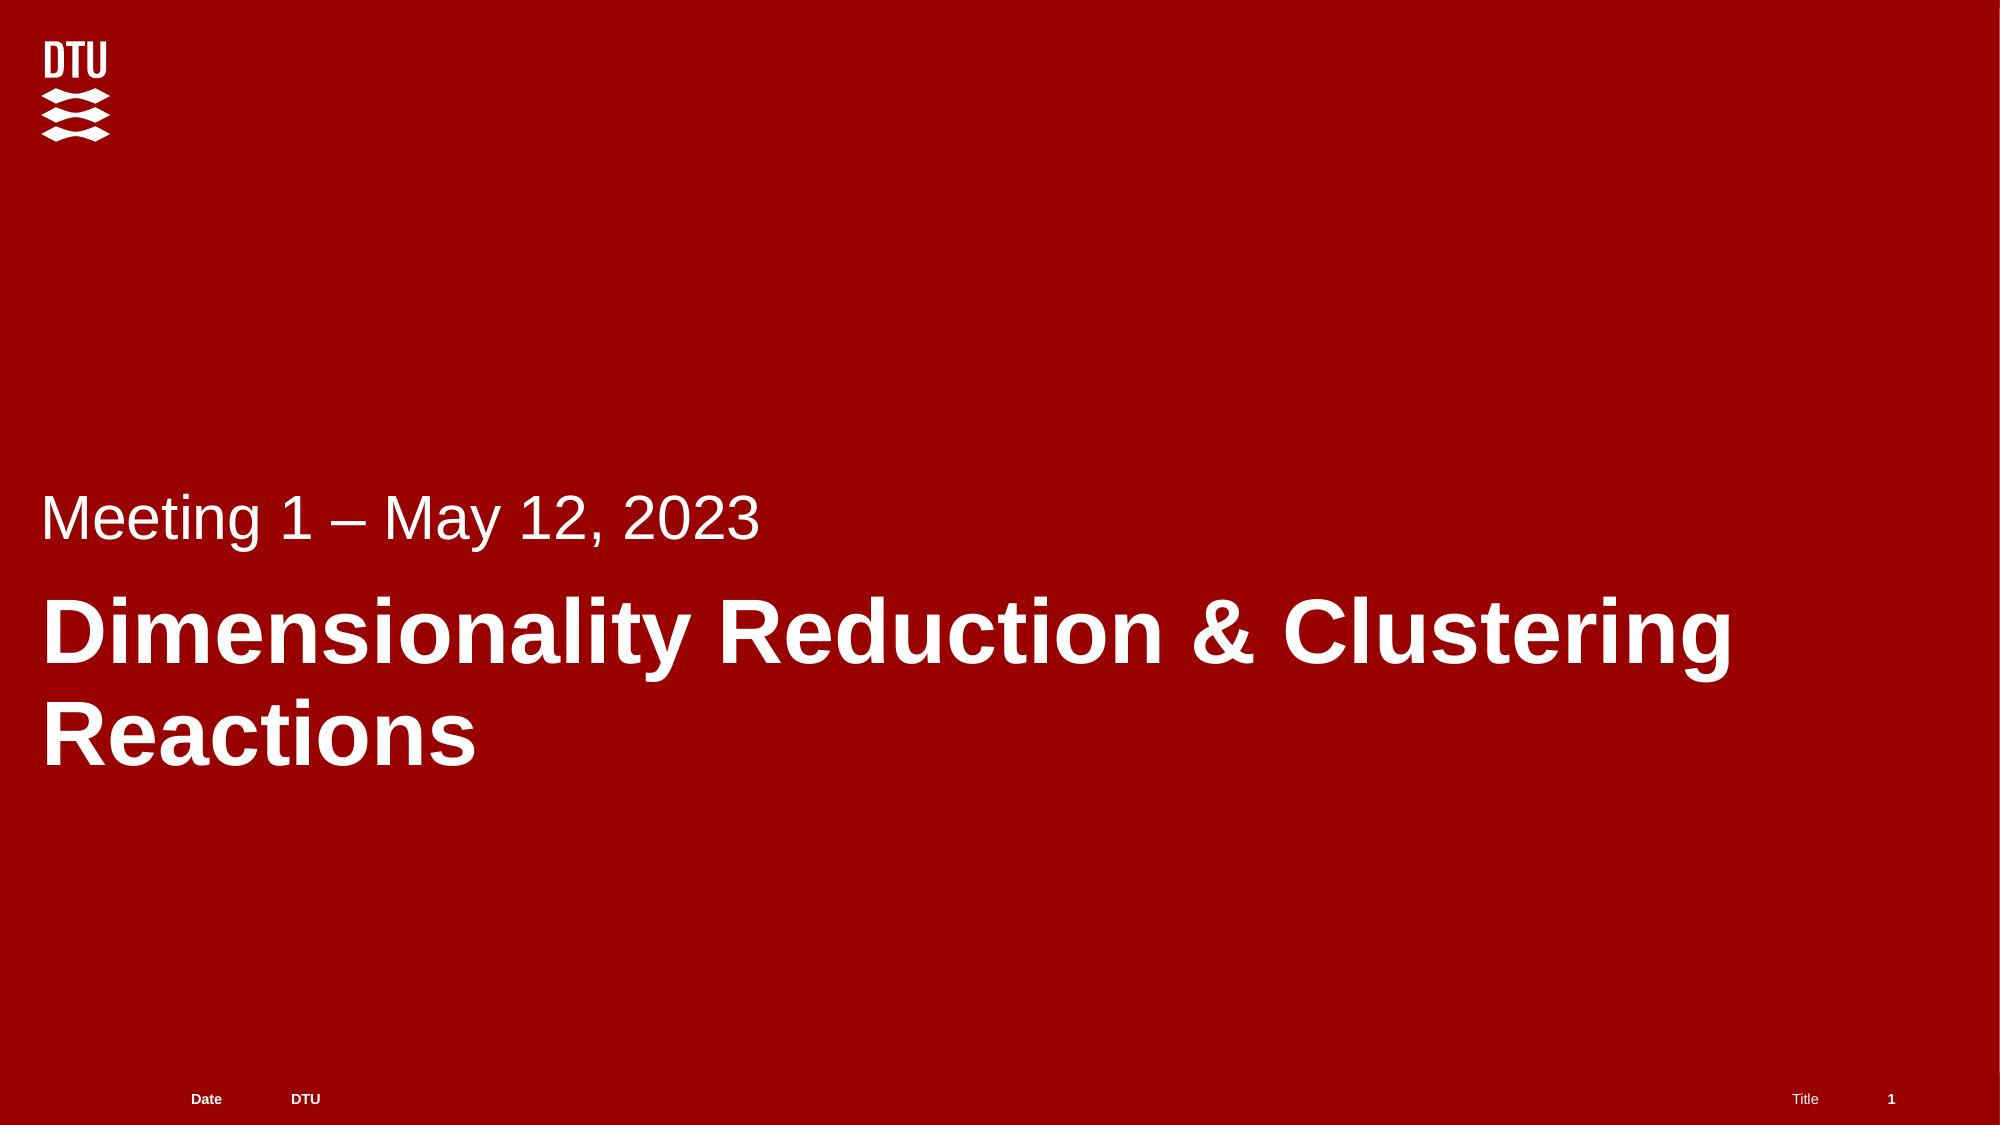

Meeting 1 – May 12, 2023
# Dimensionality Reduction & Clustering Reactions
1